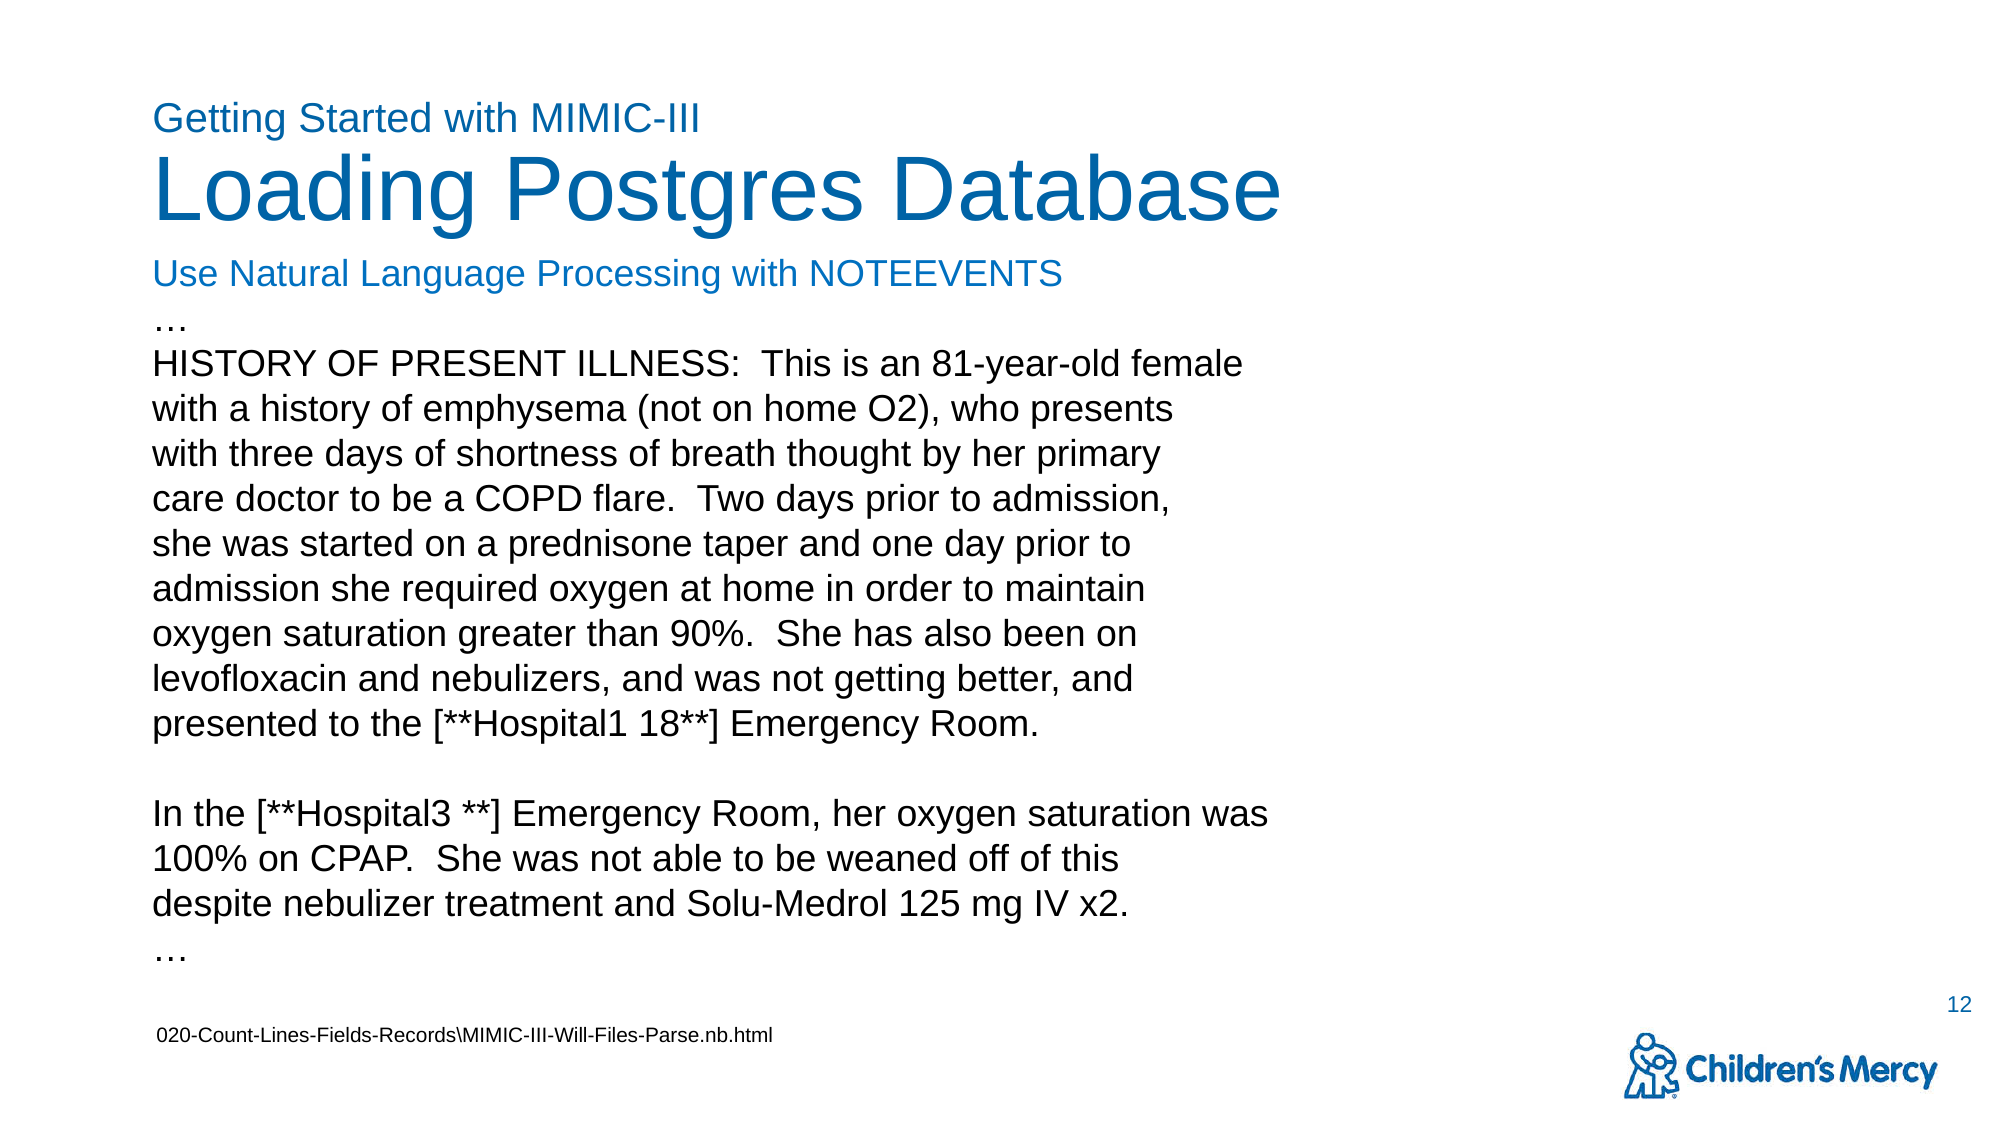

# Getting Started with MIMIC-III Loading Postgres Database
Use Natural Language Processing with NOTEEVENTS
…
HISTORY OF PRESENT ILLNESS:  This is an 81-year-old female
with a history of emphysema (not on home O2), who presents
with three days of shortness of breath thought by her primary
care doctor to be a COPD flare.  Two days prior to admission,
she was started on a prednisone taper and one day prior to
admission she required oxygen at home in order to maintain
oxygen saturation greater than 90%.  She has also been on
levofloxacin and nebulizers, and was not getting better, and
presented to the [**Hospital1 18**] Emergency Room.

In the [**Hospital3 **] Emergency Room, her oxygen saturation was
100% on CPAP.  She was not able to be weaned off of this
despite nebulizer treatment and Solu-Medrol 125 mg IV x2.
…
12
020-Count-Lines-Fields-Records\MIMIC-III-Will-Files-Parse.nb.html